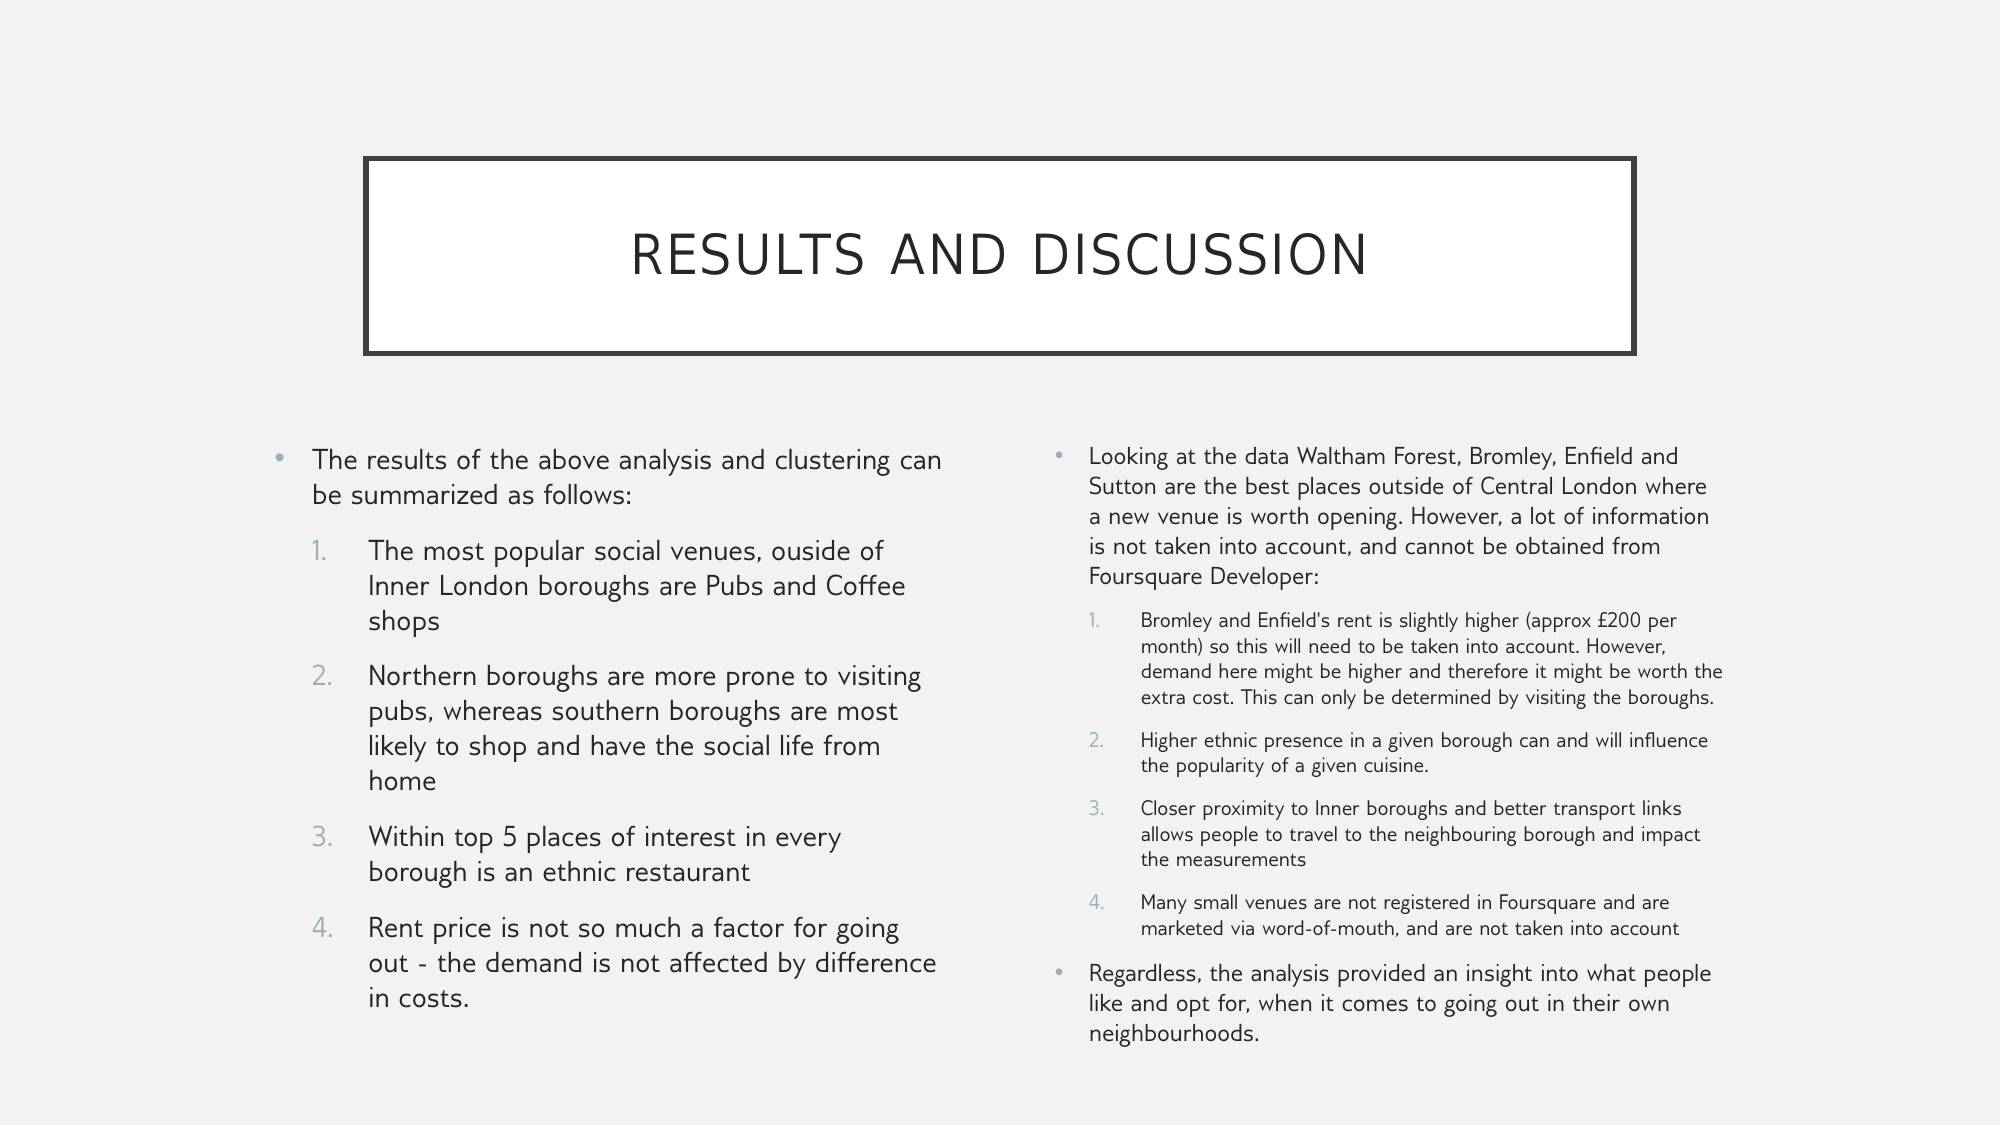

# Results and Discussion
The results of the above analysis and clustering can be summarized as follows:
The most popular social venues, ouside of Inner London boroughs are Pubs and Coffee shops
Northern boroughs are more prone to visiting pubs, whereas southern boroughs are most likely to shop and have the social life from home
Within top 5 places of interest in every borough is an ethnic restaurant
Rent price is not so much a factor for going out - the demand is not affected by difference in costs.
Looking at the data Waltham Forest, Bromley, Enfield and Sutton are the best places outside of Central London where a new venue is worth opening. However, a lot of information is not taken into account, and cannot be obtained from Foursquare Developer:
Bromley and Enfield's rent is slightly higher (approx £200 per month) so this will need to be taken into account. However, demand here might be higher and therefore it might be worth the extra cost. This can only be determined by visiting the boroughs.
Higher ethnic presence in a given borough can and will influence the popularity of a given cuisine.
Closer proximity to Inner boroughs and better transport links allows people to travel to the neighbouring borough and impact the measurements
Many small venues are not registered in Foursquare and are marketed via word-of-mouth, and are not taken into account
Regardless, the analysis provided an insight into what people like and opt for, when it comes to going out in their own neighbourhoods.